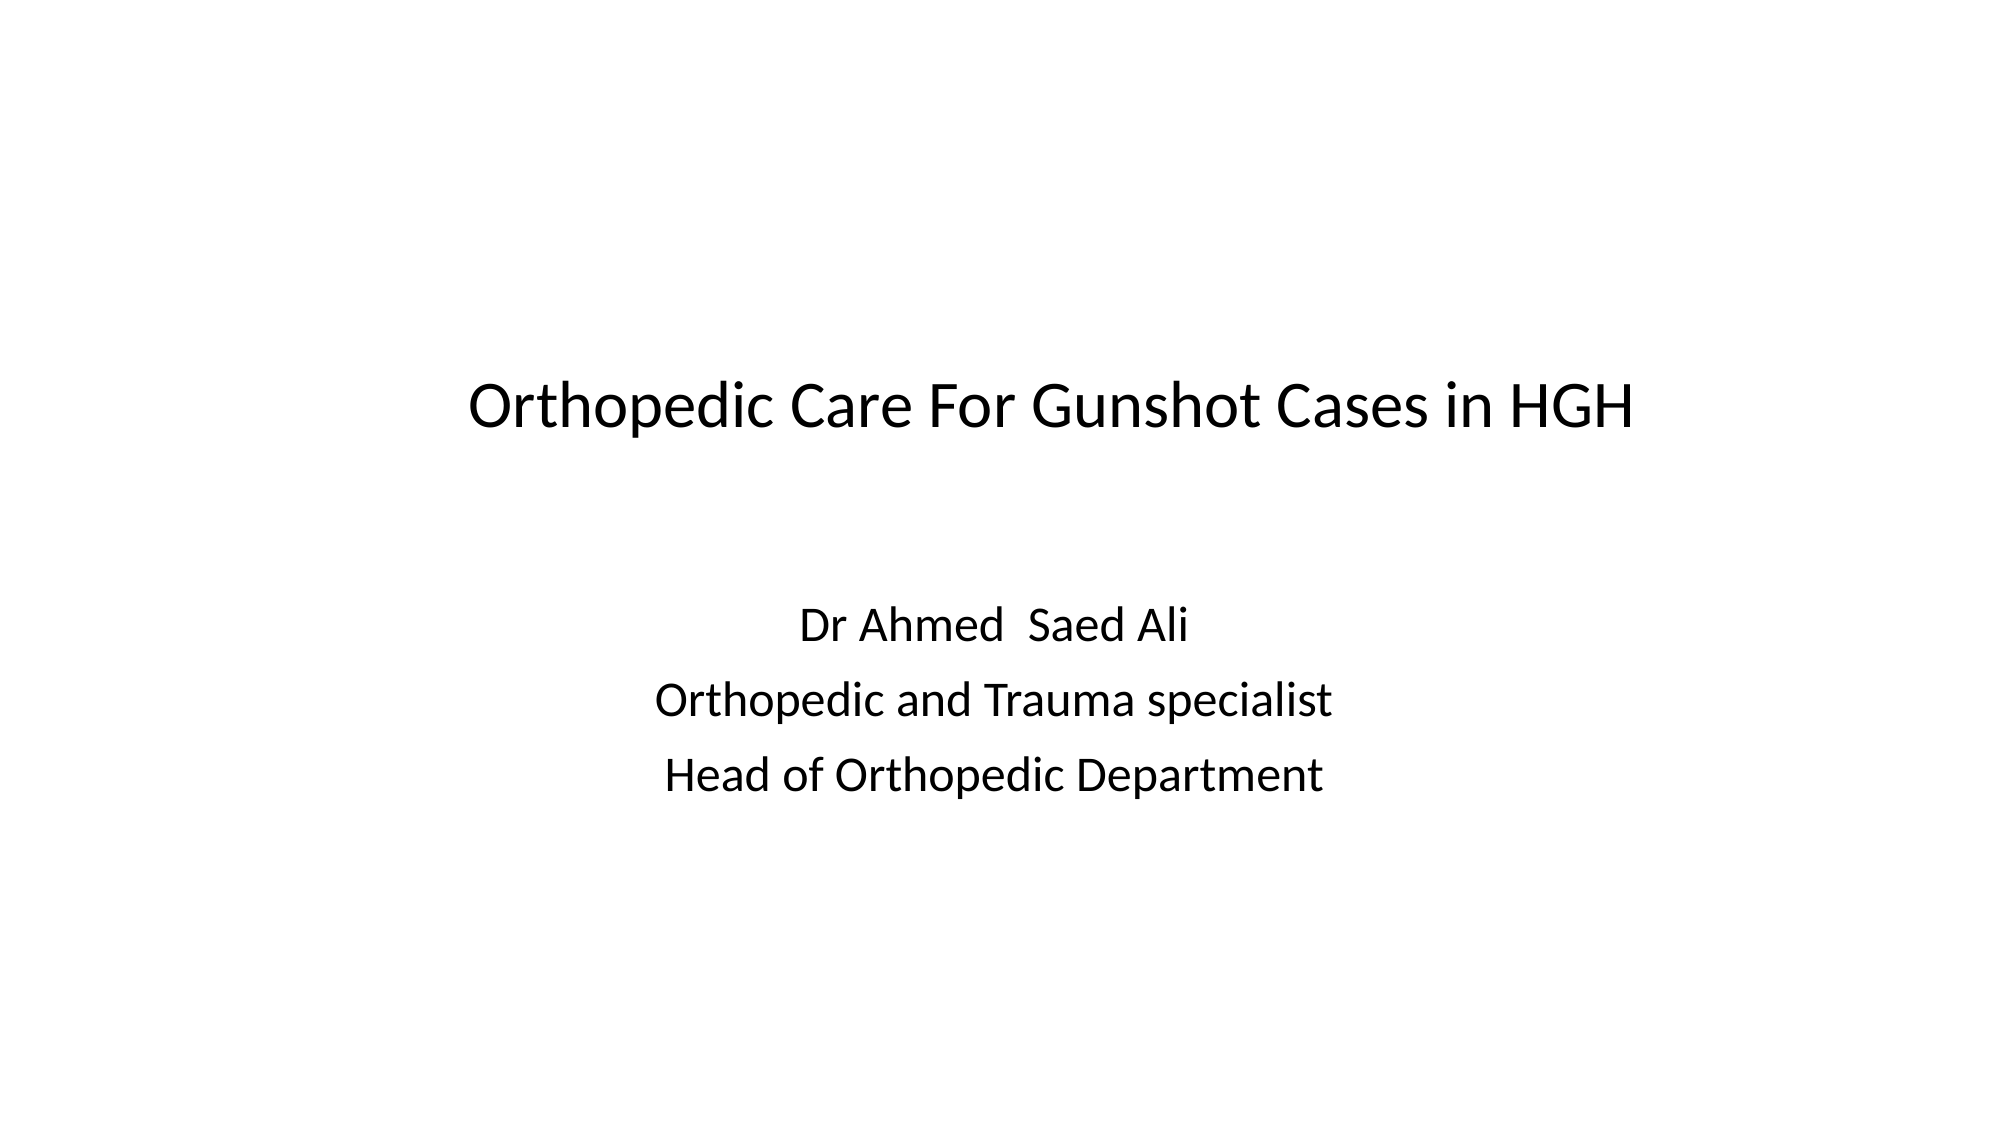

# Orthopedic Care For Gunshot Cases in HGH
Dr Ahmed  Saed Ali
Orthopedic and Trauma specialist
Head of Orthopedic Department